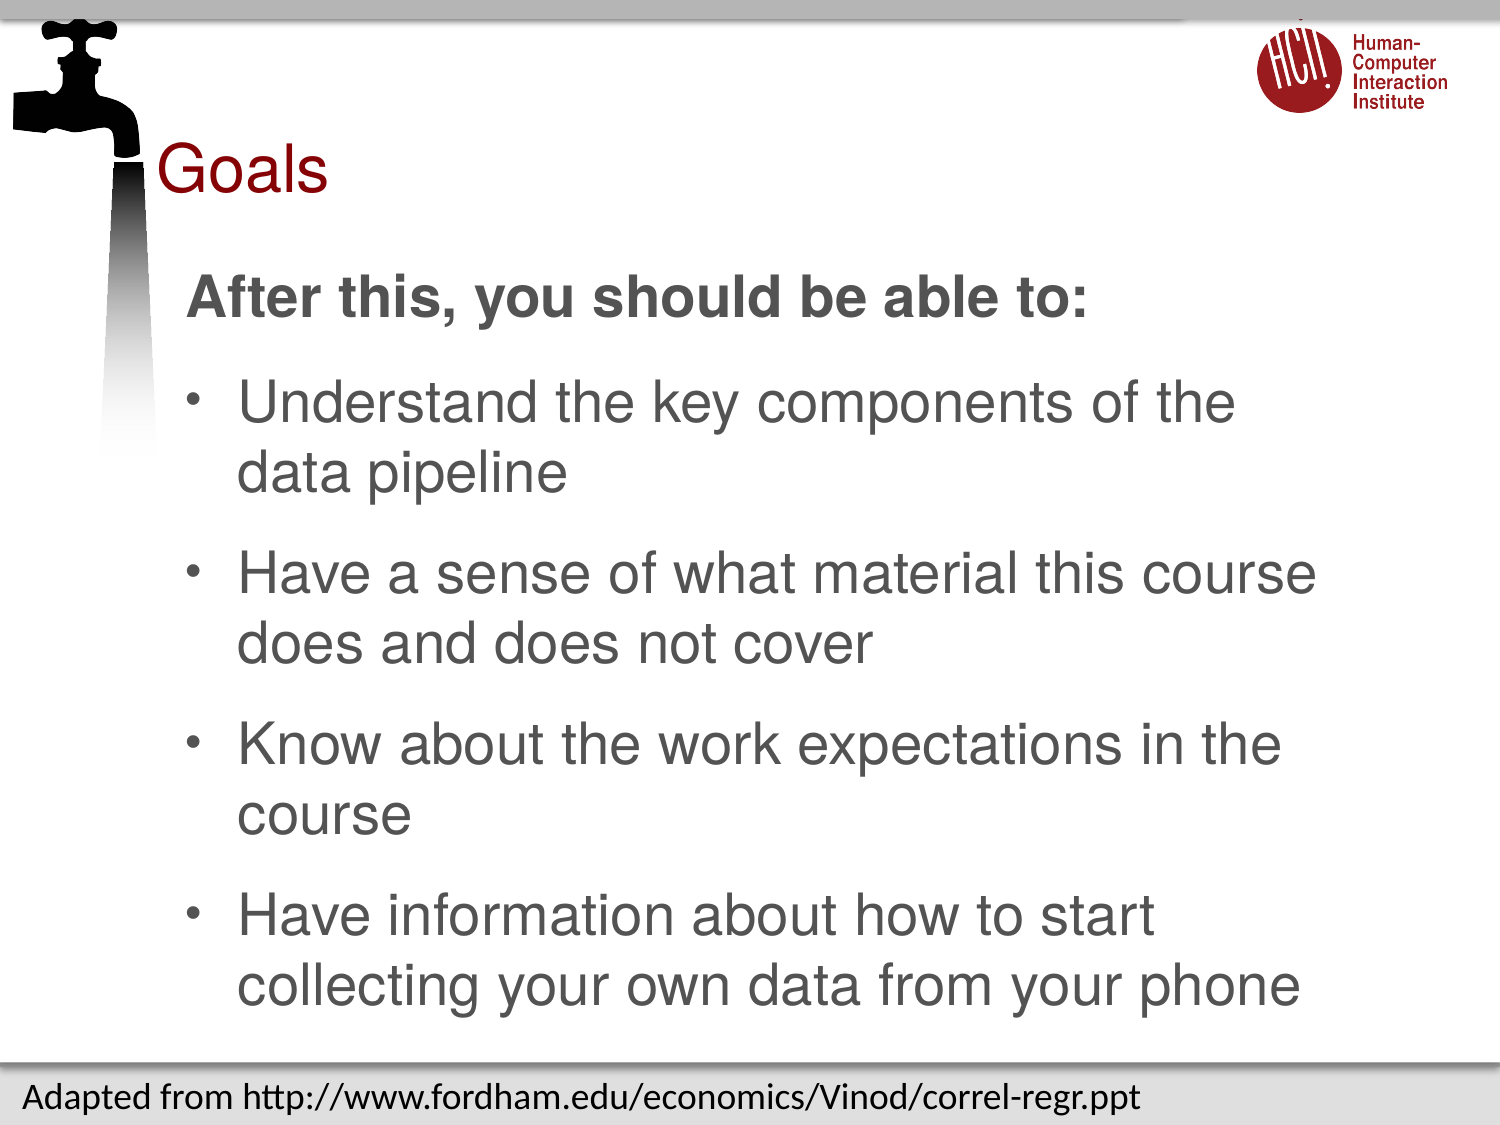

# Goals
After this, you should be able to:
Understand the key components of the data pipeline
Have a sense of what material this course does and does not cover
Know about the work expectations in the course
Have information about how to start collecting your own data from your phone

Adapted from http://www.fordham.edu/economics/Vinod/correl-regr.ppt